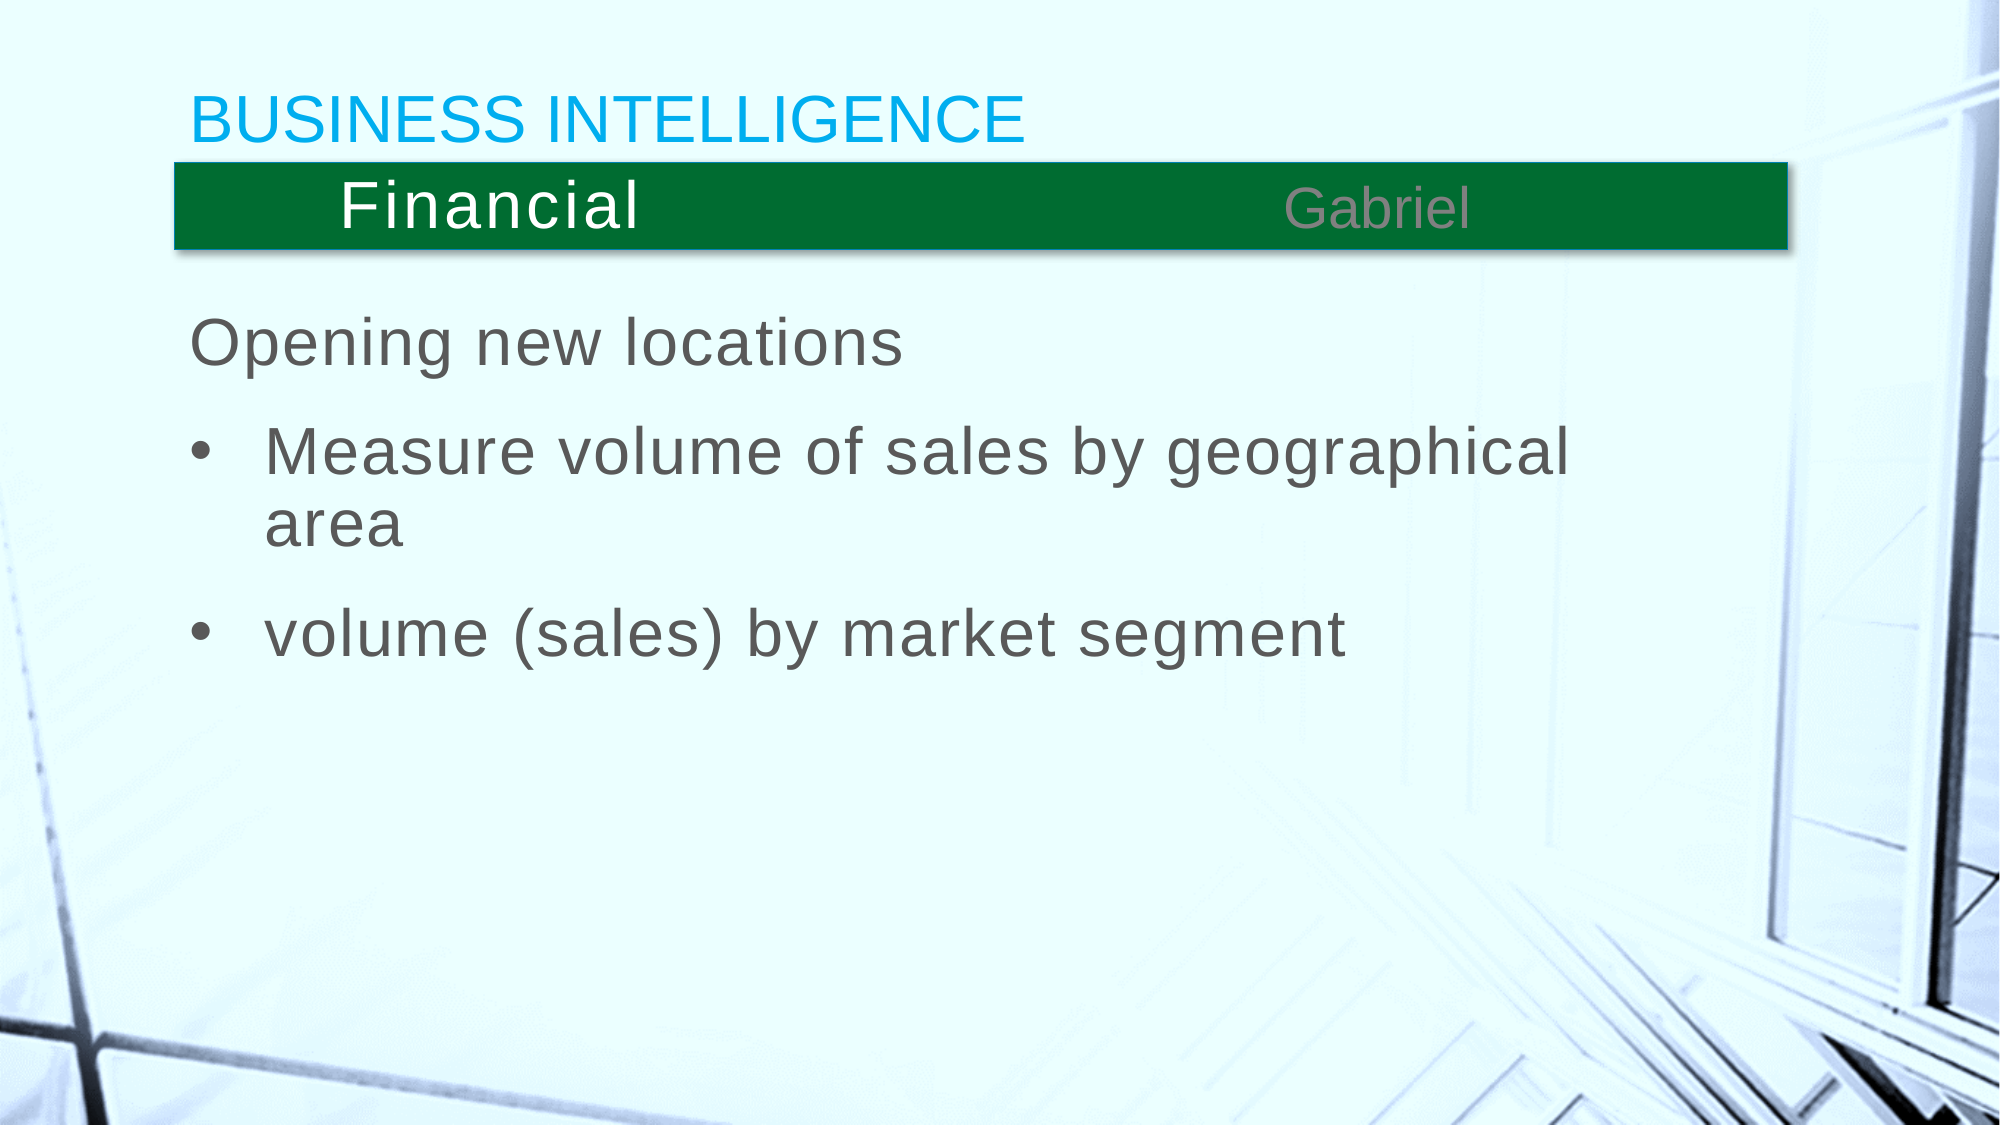

# BUSINESS INTELLIGENCE
	Financial				  Gabriel
Opening new locations
Measure volume of sales by geographical area
volume (sales) by market segment